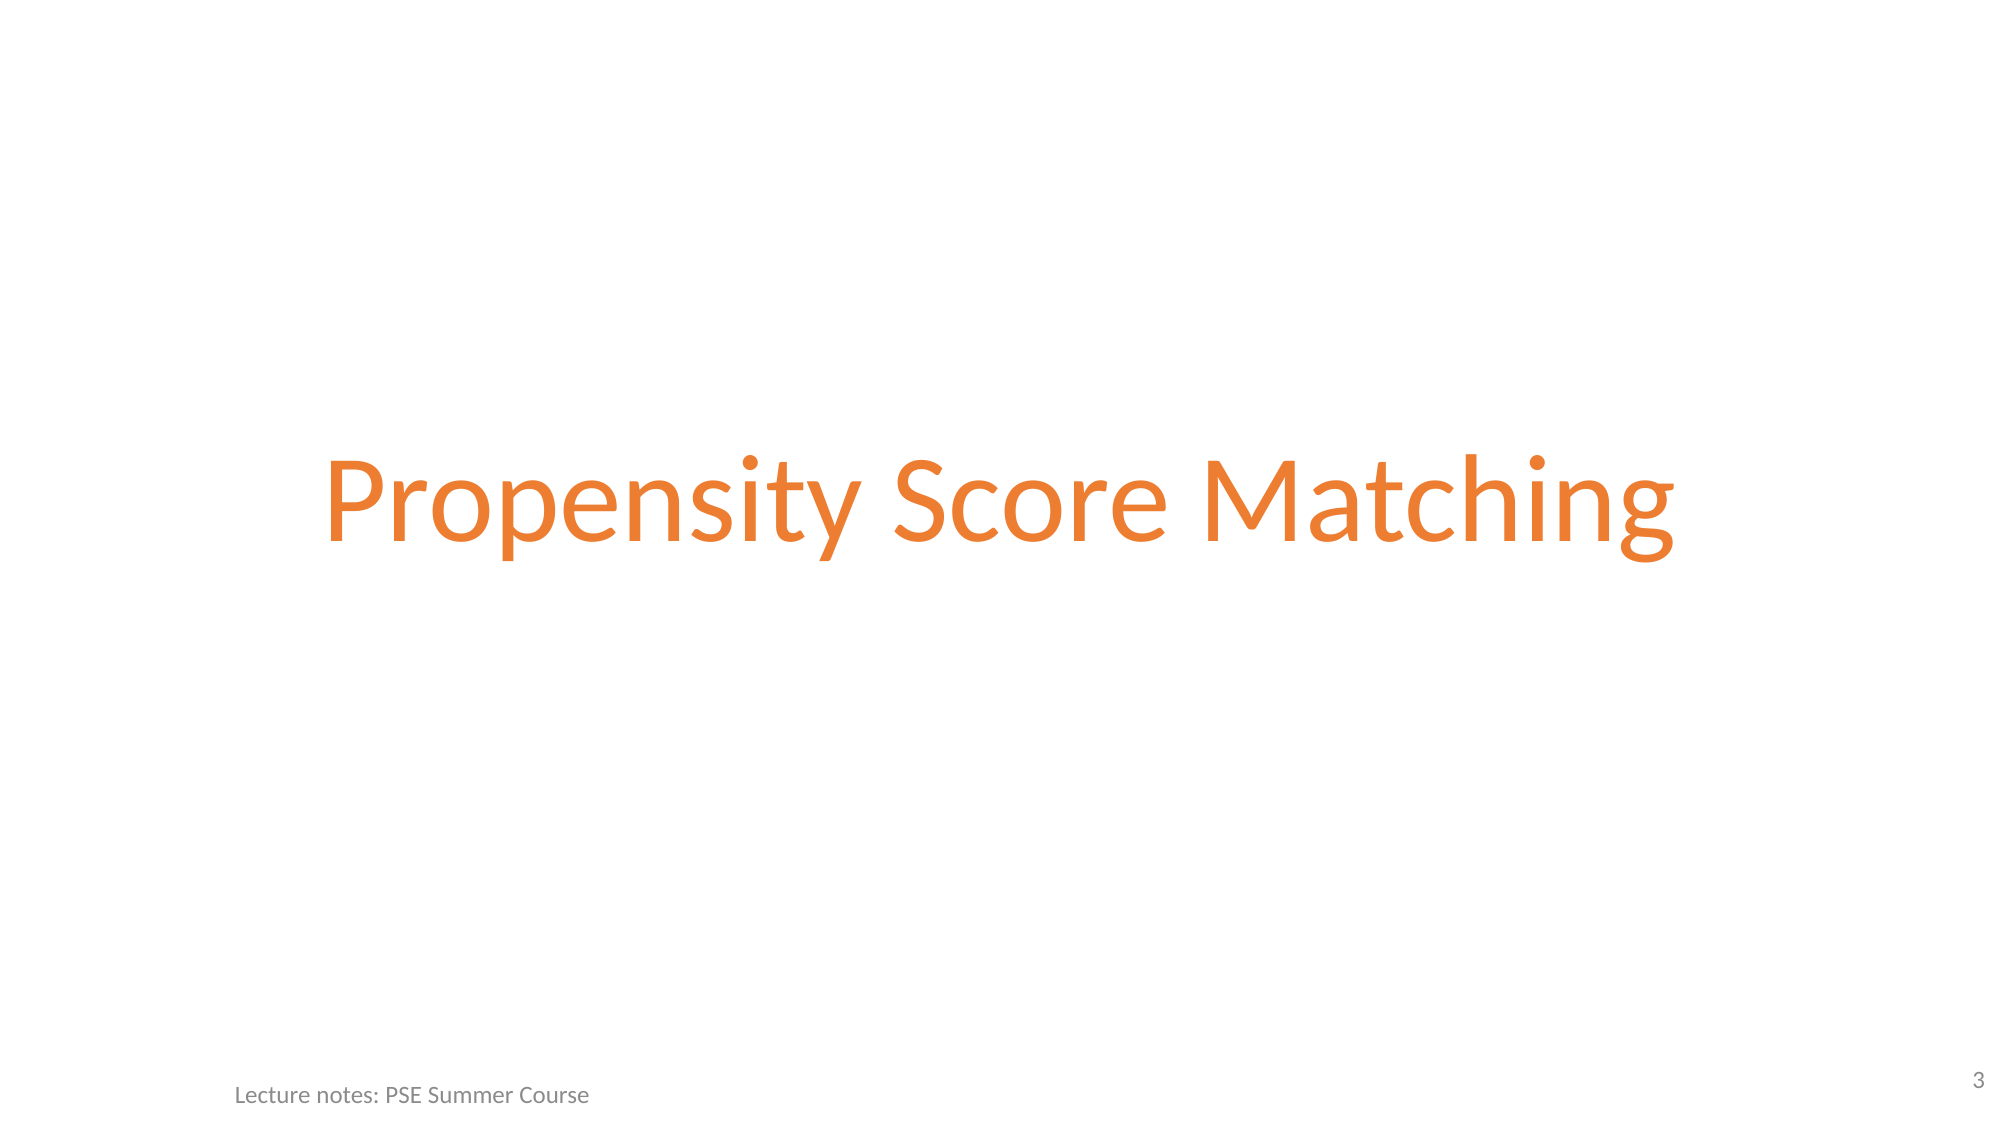

# Propensity Score Matching

3
Lecture notes: PSE Summer Course